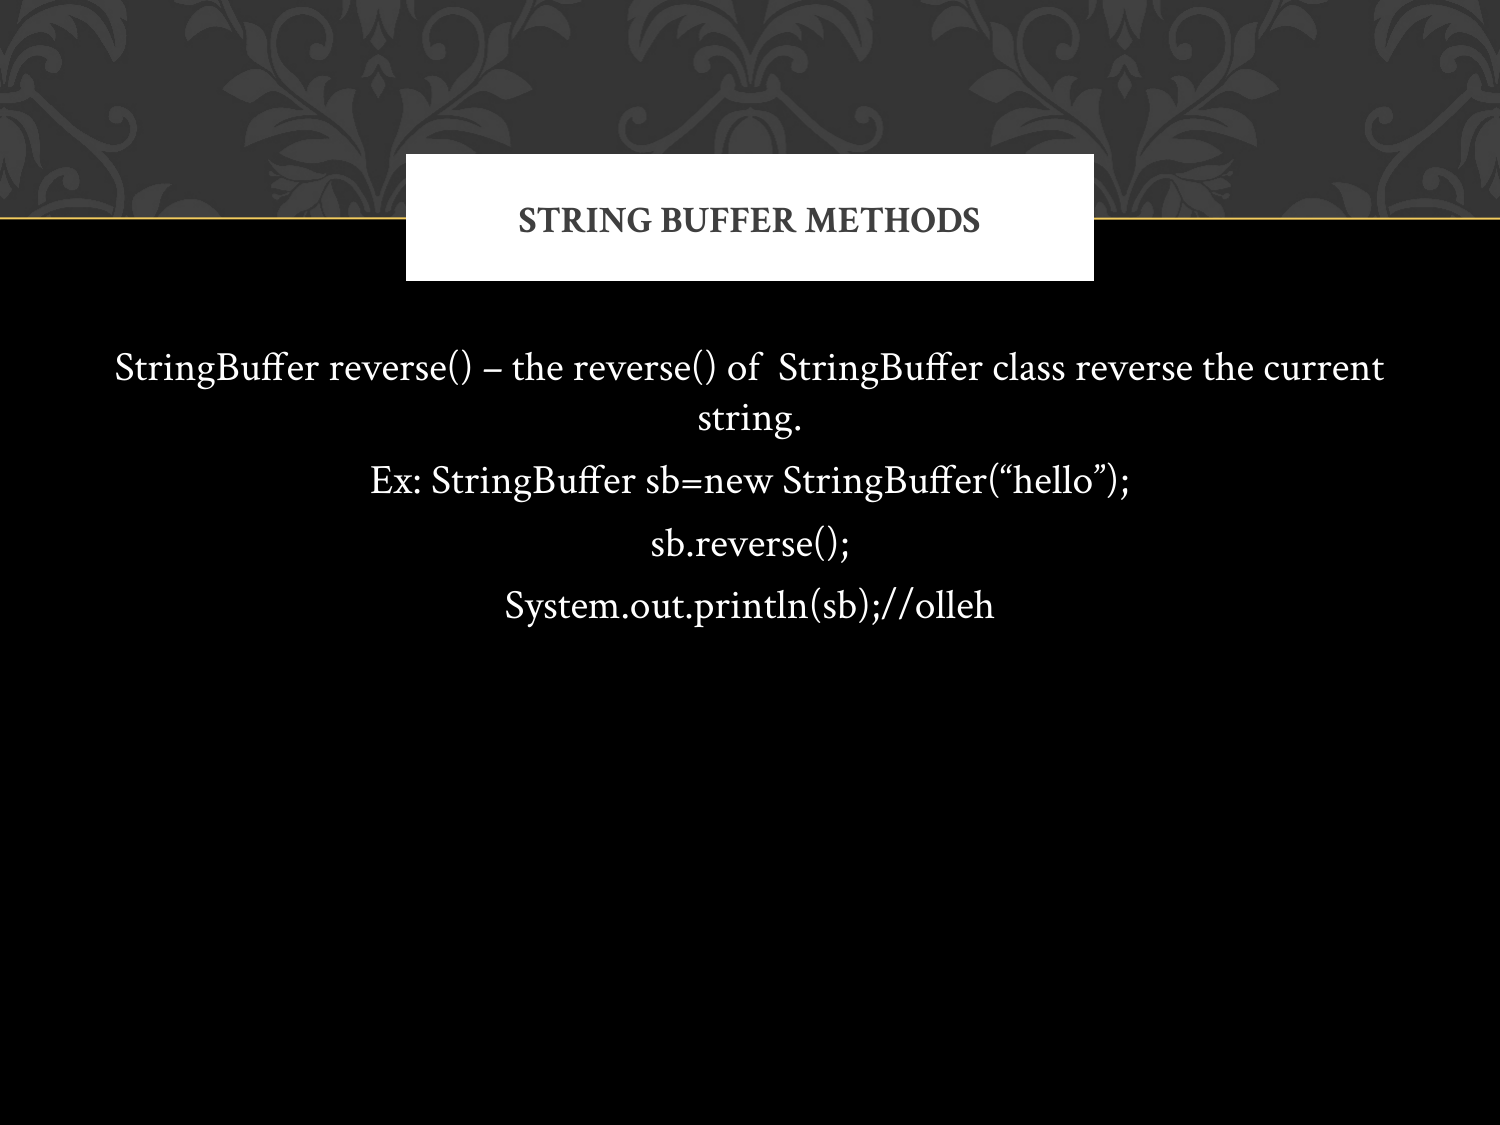

# STRING BUFFER METHODS
StringBuffer reverse() – the reverse() of  StringBuffer class reverse the current string.
Ex: StringBuffer sb=new StringBuffer(“hello”);
sb.reverse();
System.out.println(sb);//olleh